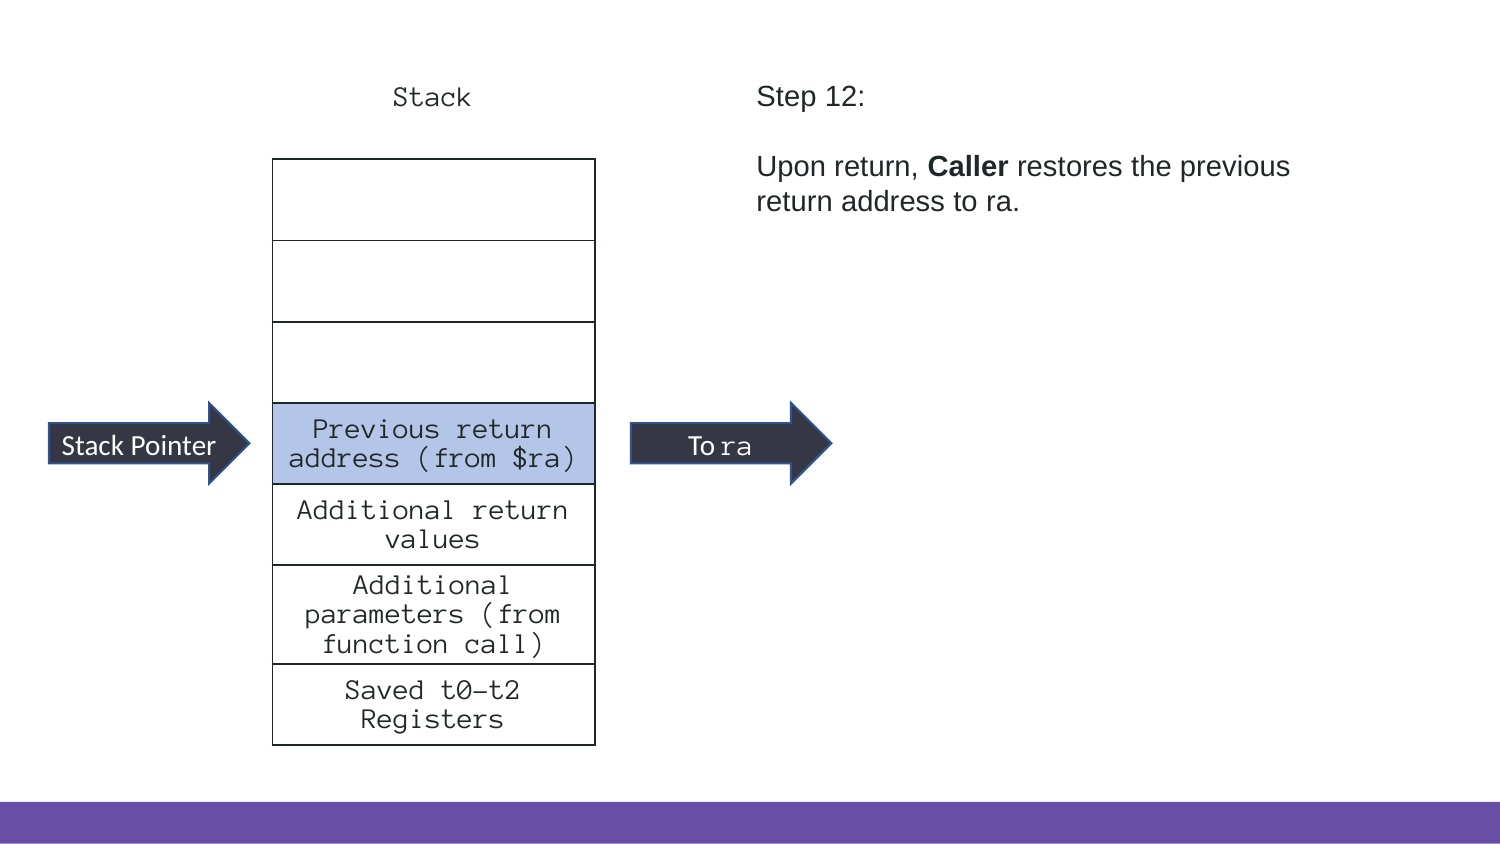

Step 12:

Upon return, Caller restores the previous return address to ra.
Stack
|  |
| --- |
|  |
|  |
| Previous return address (from $ra) |
| Additional return values |
| Additional parameters (from function call) |
| Saved t0-t2 Registers |
To ra
Stack Pointer